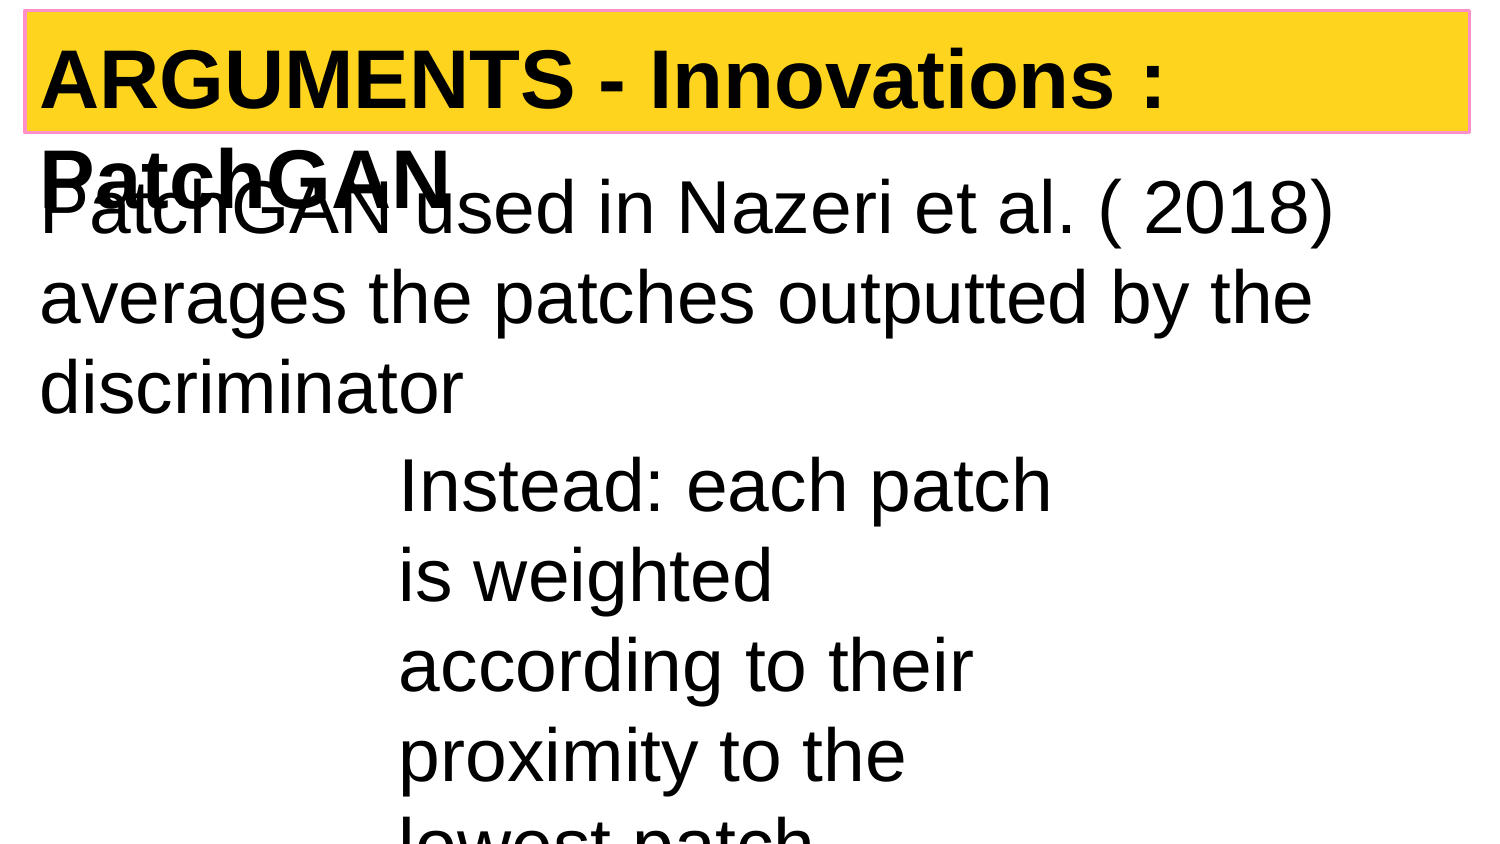

# ARGUMENTS - Innovations : PatchGAN
PatchGAN used in Nazeri et al. ( 2018) averages the patches outputted by the discriminator

Instead: each patch is weighted according to their proximity to the lowest patch likelihood and then summed.